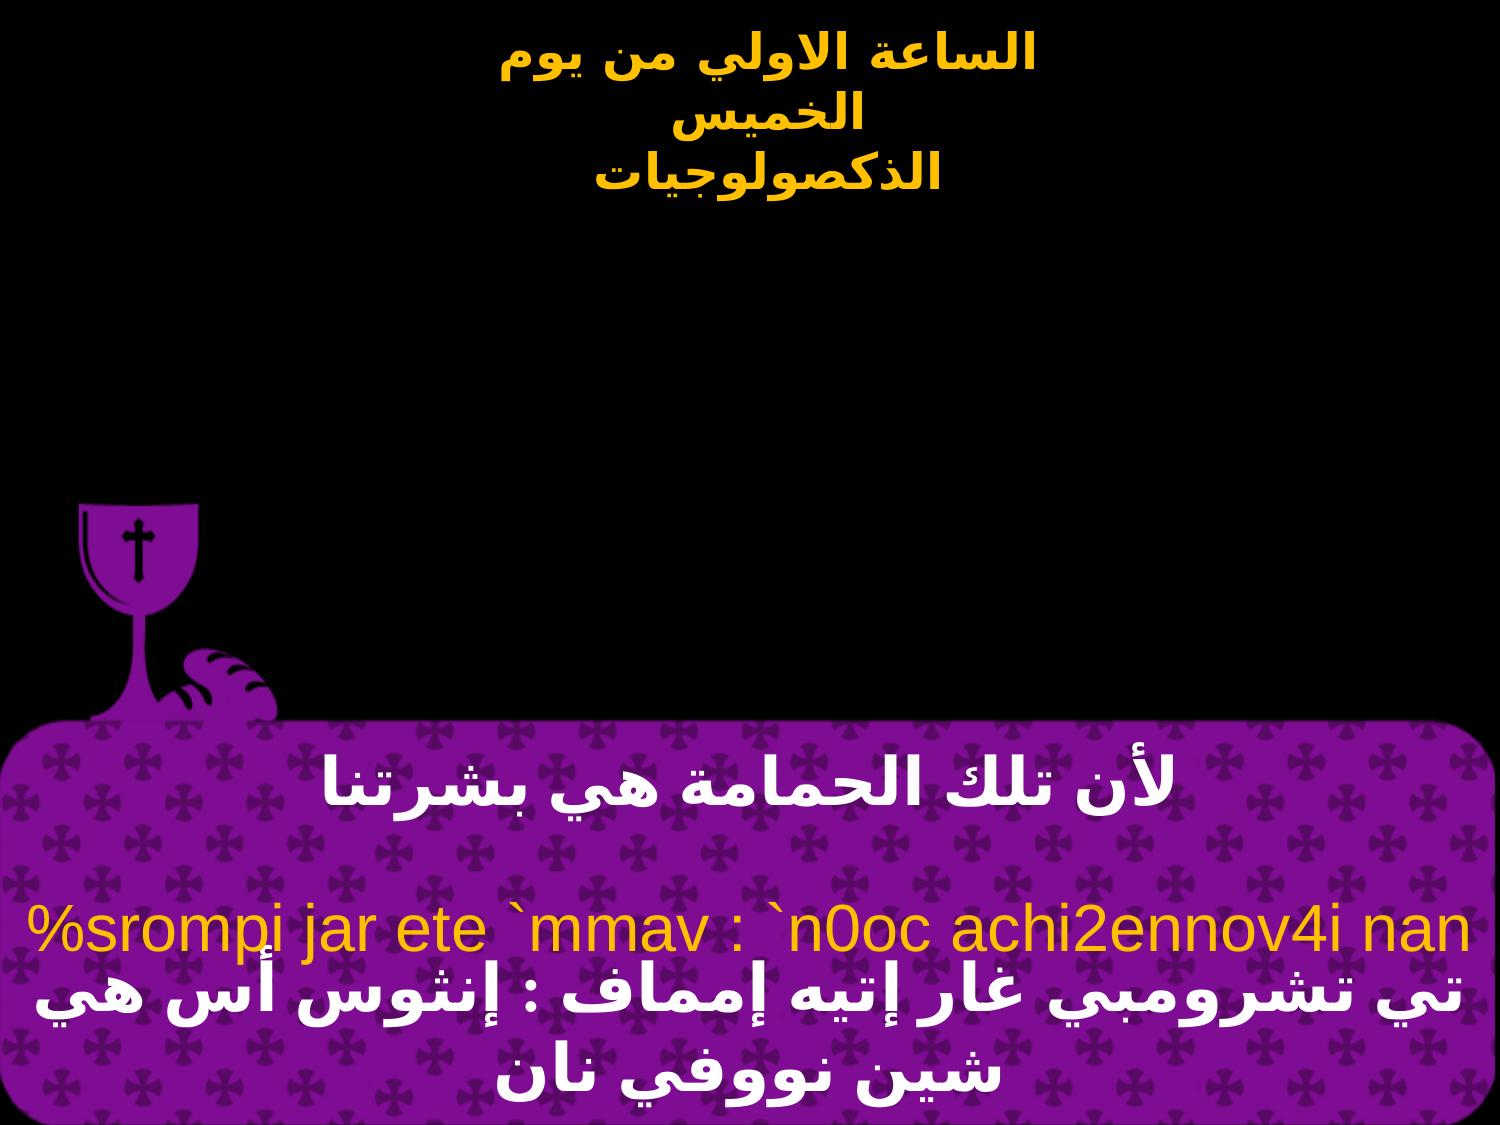

# لأن تلك الحمامة هي بشرتنا
%srompi jar ete `mmav : `n0oc achi2ennov4i nan
تي تشرومبي غار إتيه إمماف : إنثوس أس هي شين نووفي نان